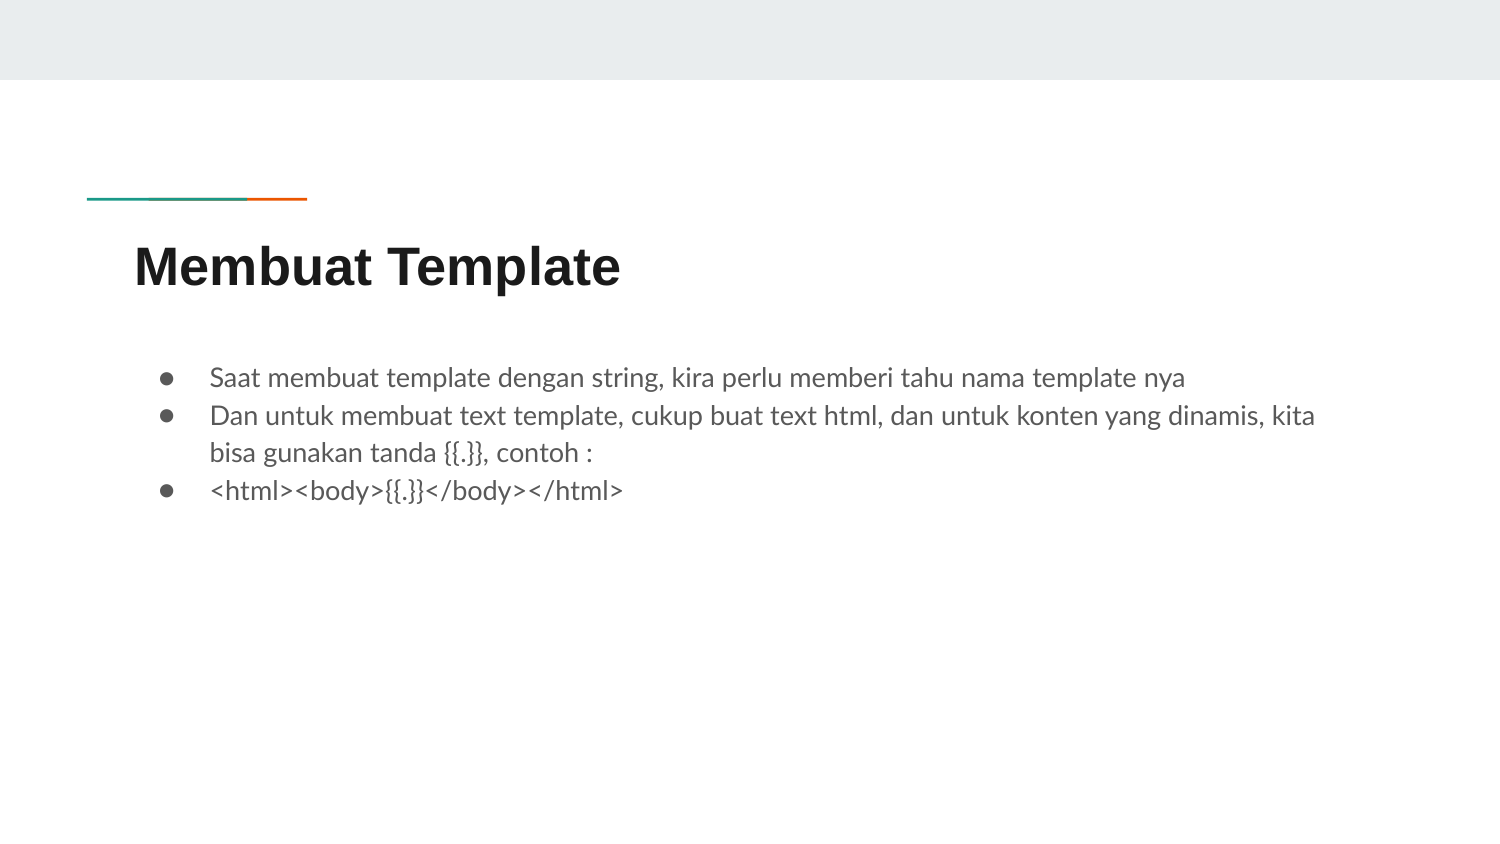

# Membuat Template
Saat membuat template dengan string, kira perlu memberi tahu nama template nya
Dan untuk membuat text template, cukup buat text html, dan untuk konten yang dinamis, kita bisa gunakan tanda {{.}}, contoh :
<html><body>{{.}}</body></html>